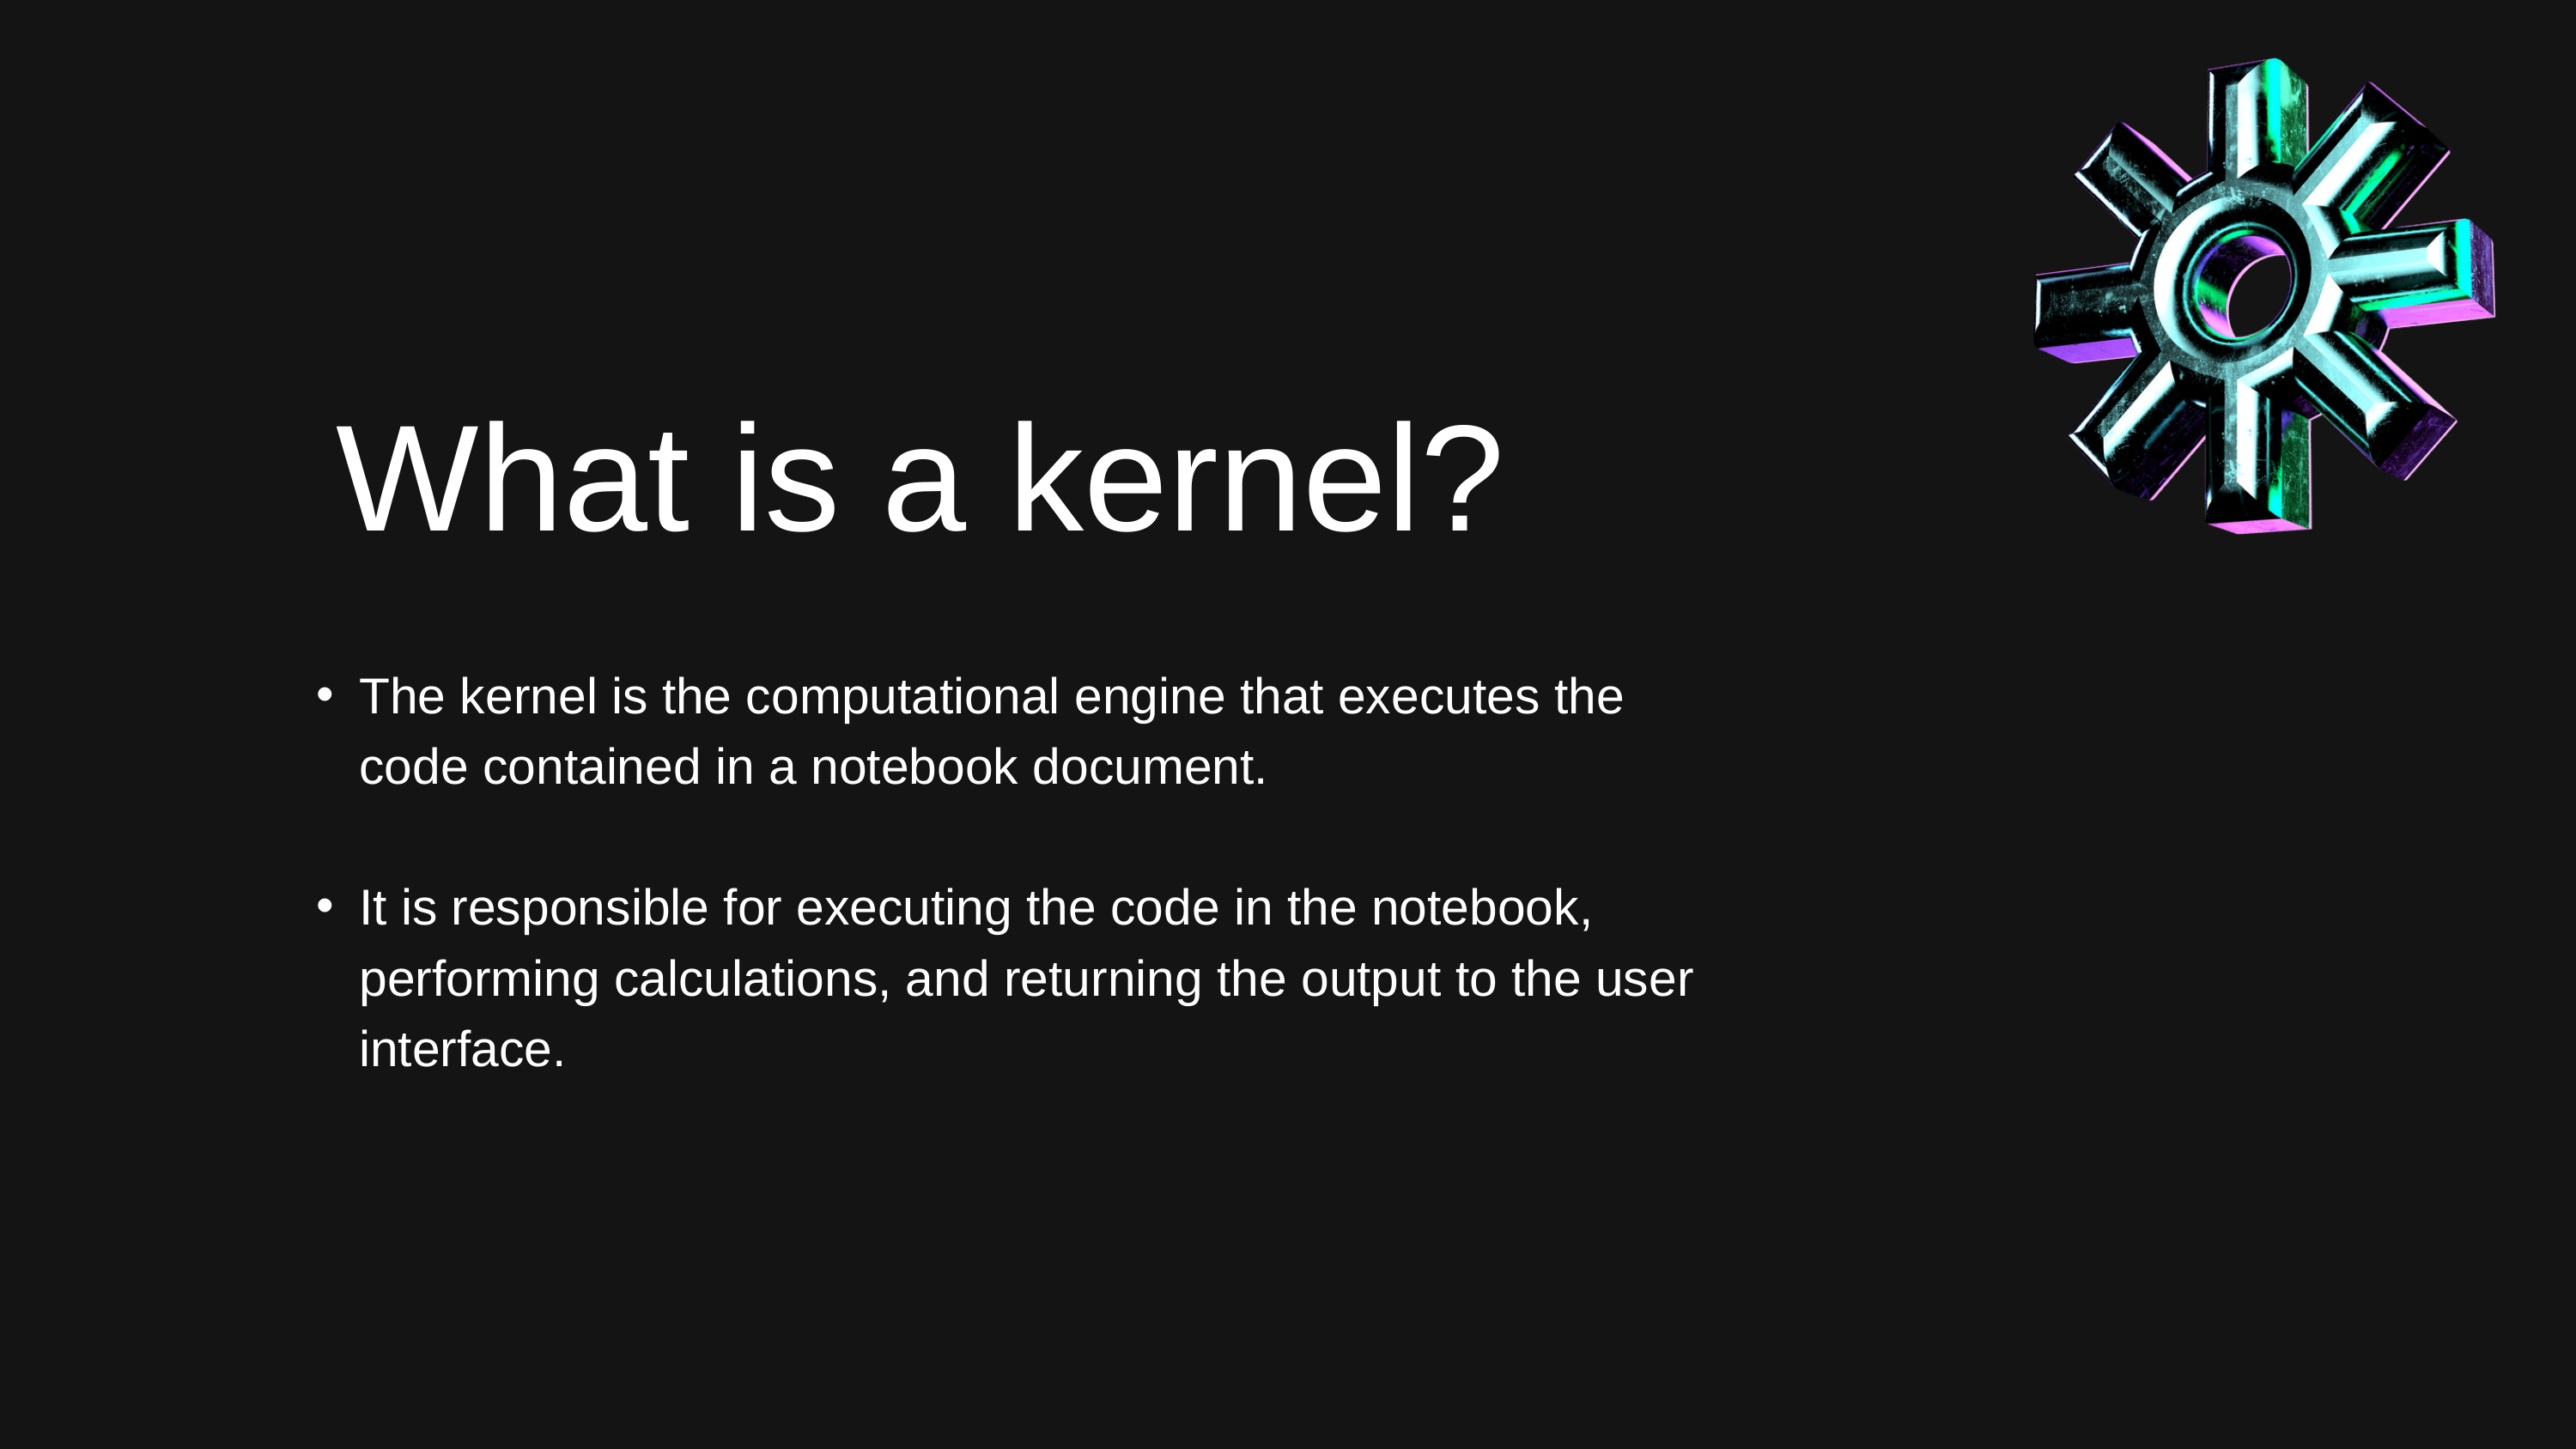

What is a kernel?
The kernel is the computational engine that executes the code contained in a notebook document.

It is responsible for executing the code in the notebook, performing calculations, and returning the output to the user interface.